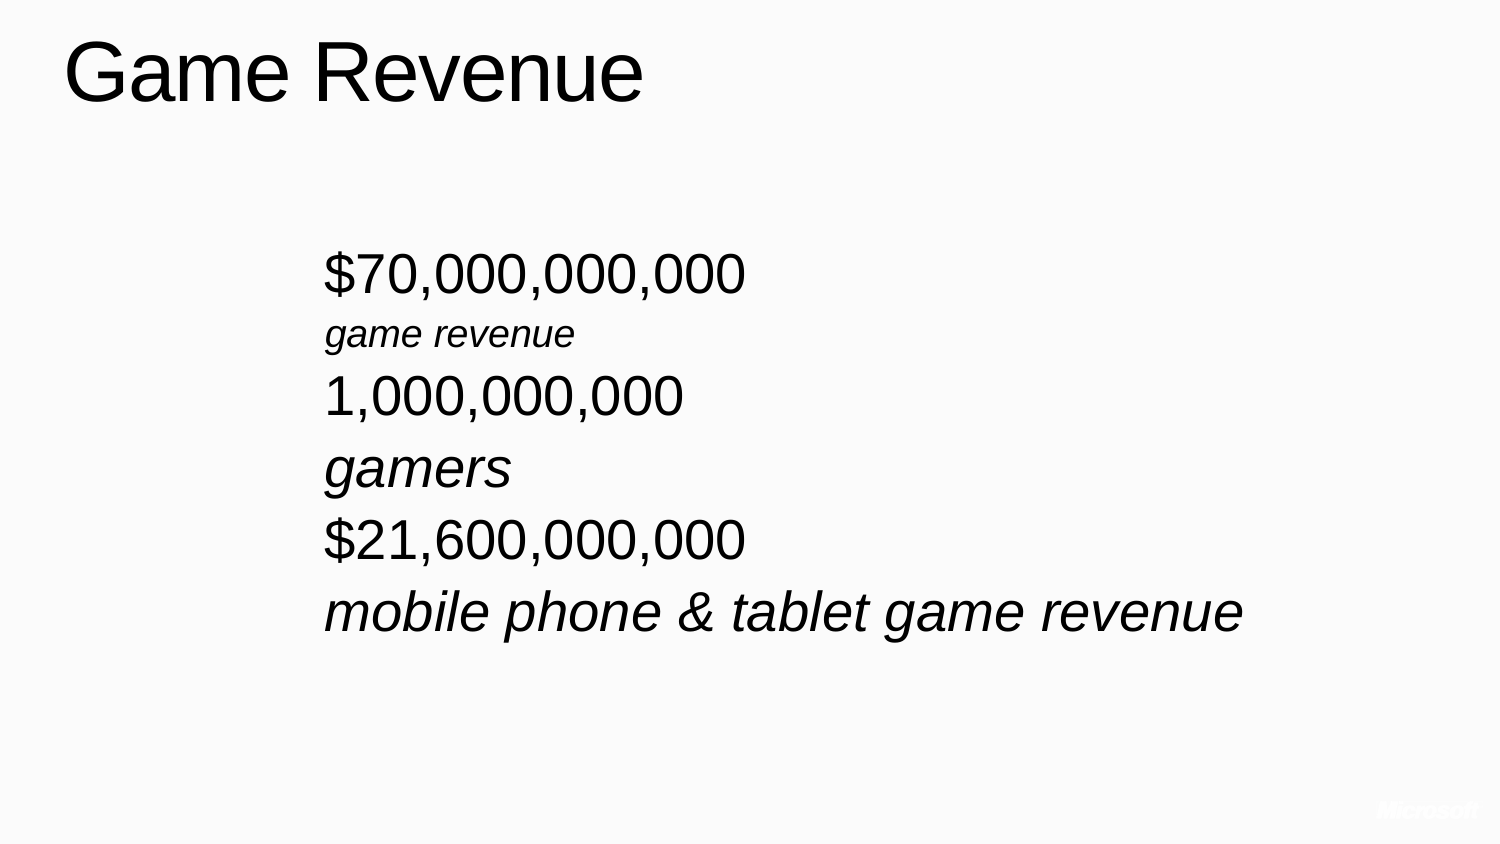

# Game Revenue
$70,000,000,000
game revenue
1,000,000,000
gamers
$21,600,000,000
mobile phone & tablet game revenue